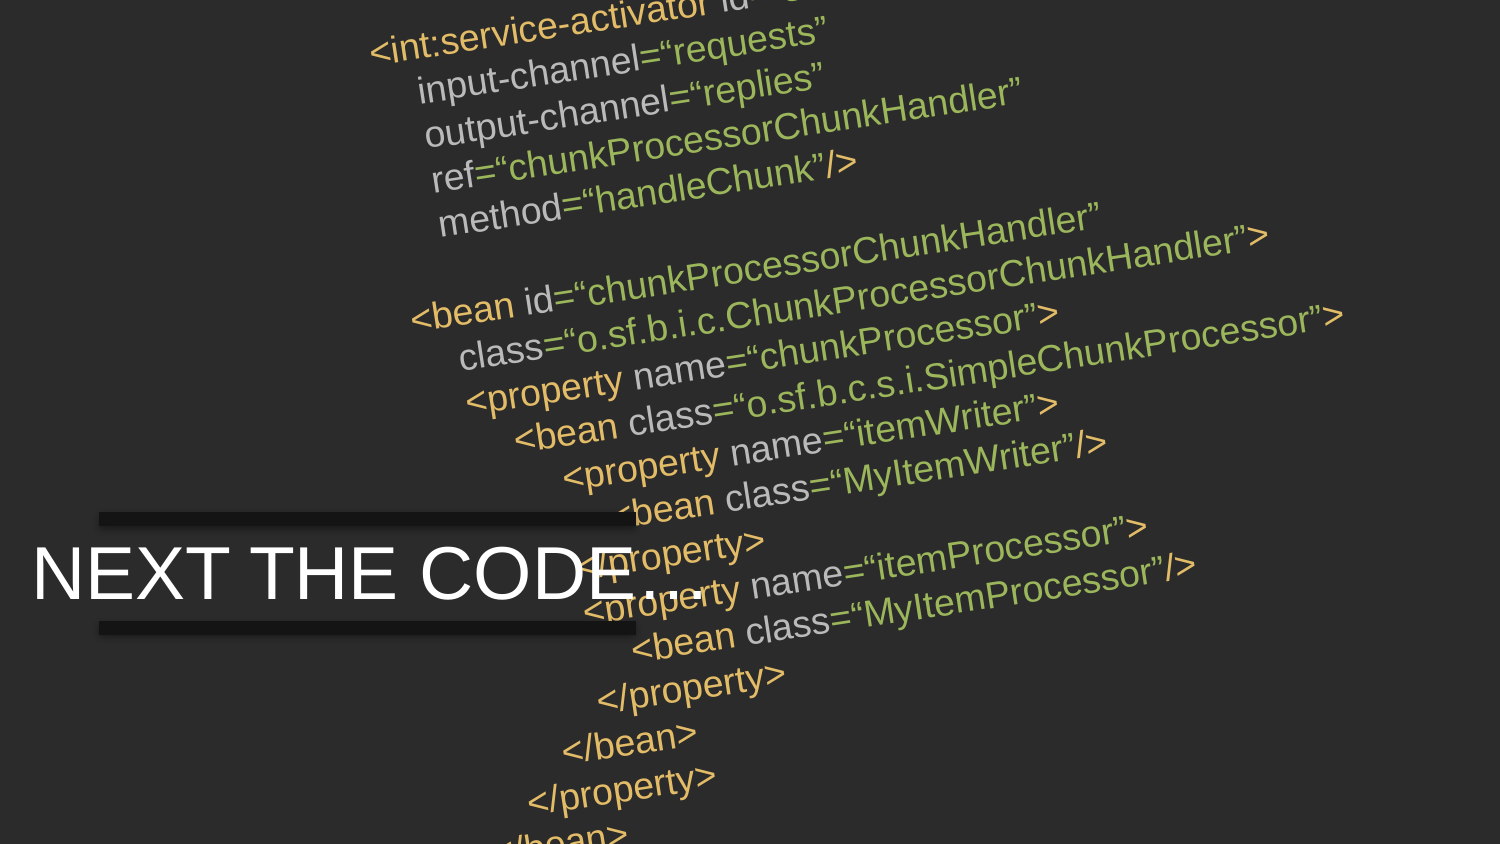

<int:service-activator id=“serviceActivator”
    input-channel=“requests”
    output-channel=“replies”
    ref=“chunkProcessorChunkHandler”
    method=“handleChunk”/>

<bean id=“chunkProcessorChunkHandler”
    class=“o.sf.b.i.c.ChunkProcessorChunkHandler”>
    <property name=“chunkProcessor”>
        <bean class=“o.sf.b.c.s.i.SimpleChunkProcessor”>
            <property name=“itemWriter”>
                <bean class=“MyItemWriter”/>
            </property>
            <property name=“itemProcessor”>
                <bean class=“MyItemProcessor”/>
            </property>
        </bean>
    </property>
</bean>
NEXT THE CODE…